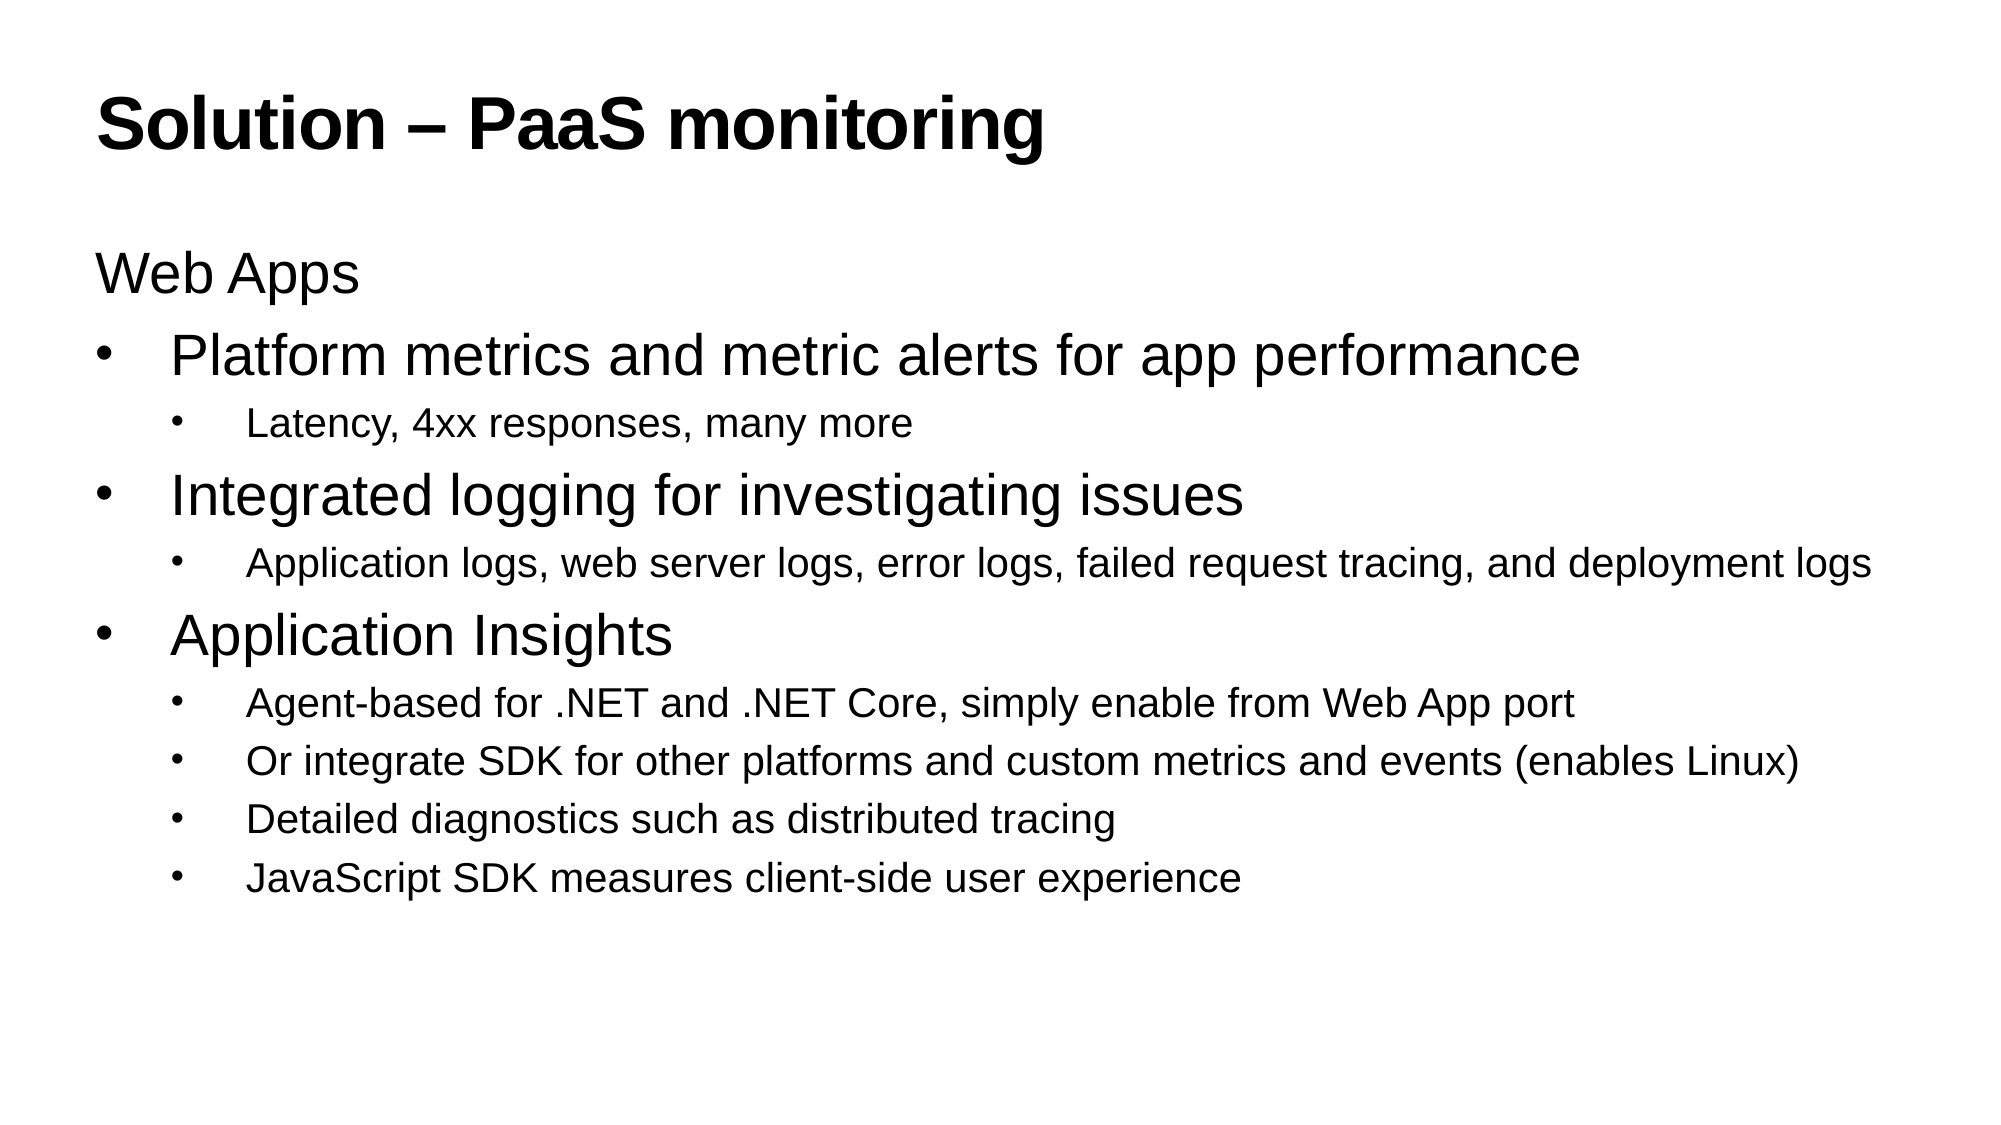

# Solution – PaaS monitoring
Web Apps
Platform metrics and metric alerts for app performance
Latency, 4xx responses, many more
Integrated logging for investigating issues
Application logs, web server logs, error logs, failed request tracing, and deployment logs
Application Insights
Agent-based for .NET and .NET Core, simply enable from Web App port
Or integrate SDK for other platforms and custom metrics and events (enables Linux)
Detailed diagnostics such as distributed tracing
JavaScript SDK measures client-side user experience